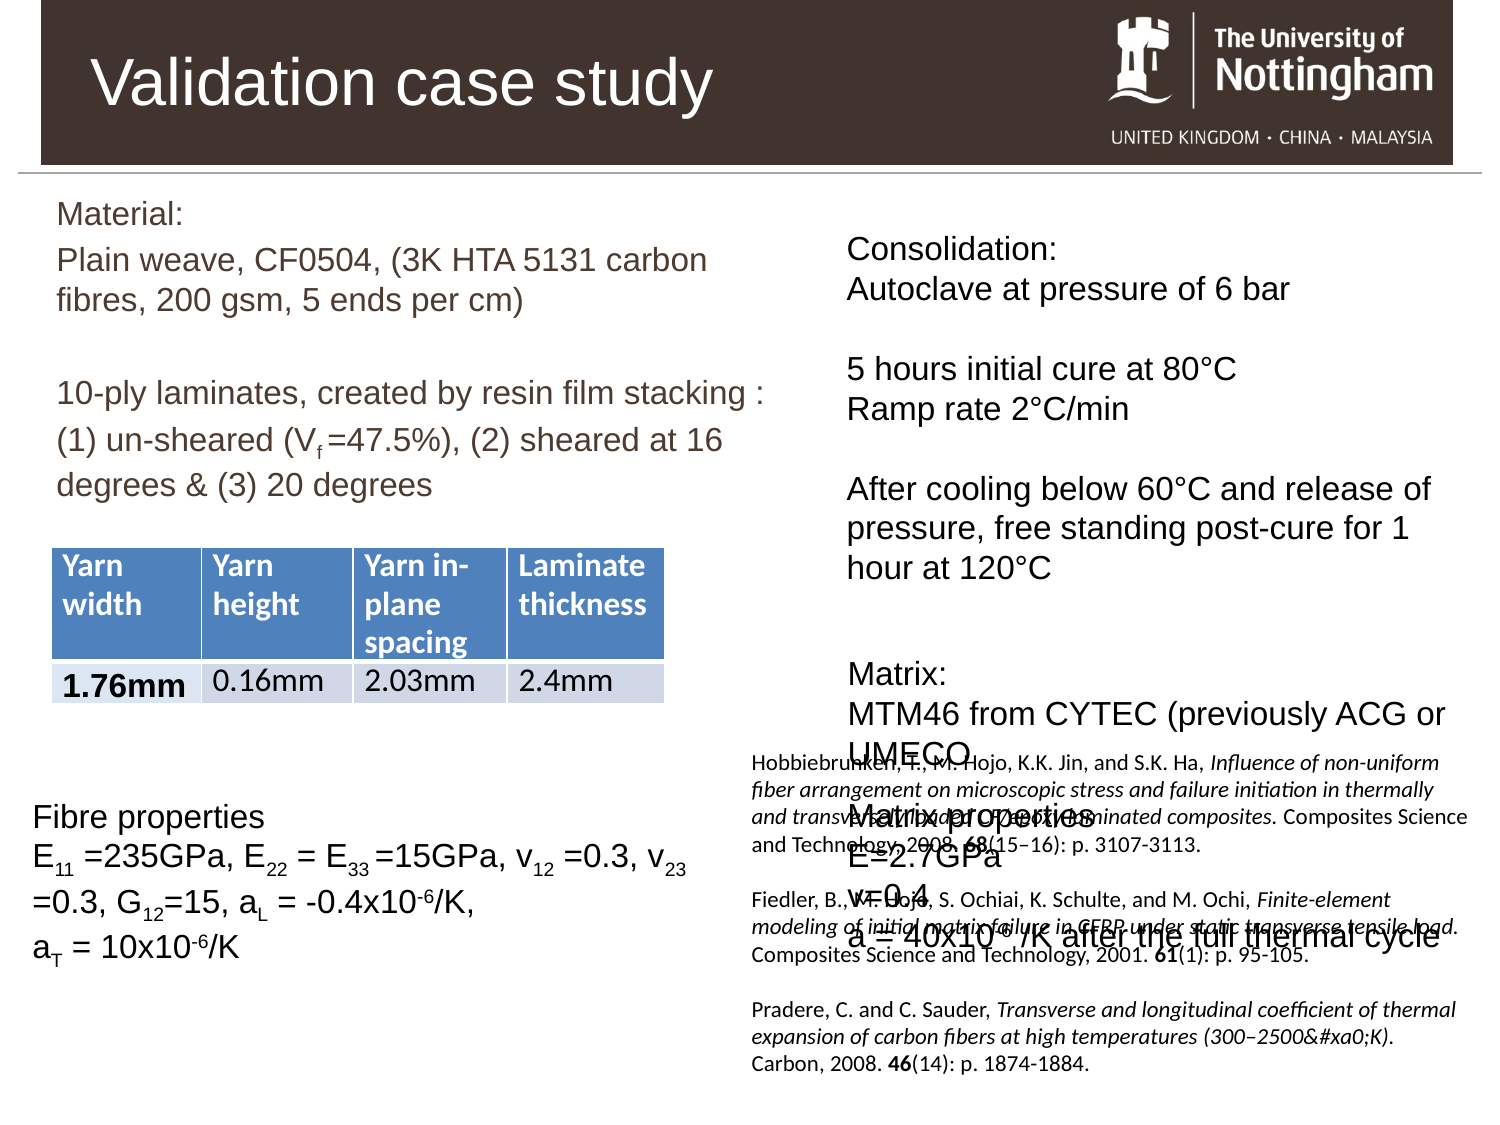

# Validation case study
Material:
Plain weave, CF0504, (3K HTA 5131 carbon fibres, 200 gsm, 5 ends per cm)

10-ply laminates, created by resin film stacking :
(1) un-sheared (Vf =47.5%), (2) sheared at 16 degrees & (3) 20 degrees
Consolidation:
Autoclave at pressure of 6 bar

5 hours initial cure at 80°C
Ramp rate 2°C/min

After cooling below 60°C and release of pressure, free standing post-cure for 1 hour at 120°C

| Yarn width | Yarn height | Yarn in-plane spacing | Laminate thickness |
| --- | --- | --- | --- |
| 1.76mm | 0.16mm | 2.03mm | 2.4mm |
Matrix:
MTM46 from CYTEC (previously ACG or UMECO
Hobbiebrunken, T., M. Hojo, K.K. Jin, and S.K. Ha, Influence of non-uniform fiber arrangement on microscopic stress and failure initiation in thermally and transversely loaded CF/epoxy laminated composites. Composites Science and Technology, 2008. 68(15–16): p. 3107-3113.

Fiedler, B., M. Hojo, S. Ochiai, K. Schulte, and M. Ochi, Finite-element modeling of initial matrix failure in CFRP under static transverse tensile load. Composites Science and Technology, 2001. 61(1): p. 95-105.

Pradere, C. and C. Sauder, Transverse and longitudinal coefficient of thermal expansion of carbon fibers at high temperatures (300–2500&#xa0;K). Carbon, 2008. 46(14): p. 1874-1884.
Matrix properties
E=2.7GPa
v=0.4
a = 40x10-6 /K after the full thermal cycle
Fibre properties
E11 =235GPa, E22 = E33 =15GPa, v12 =0.3, v23 =0.3, G12=15, aL = -0.4x10-6/K,
aT = 10x10-6/K